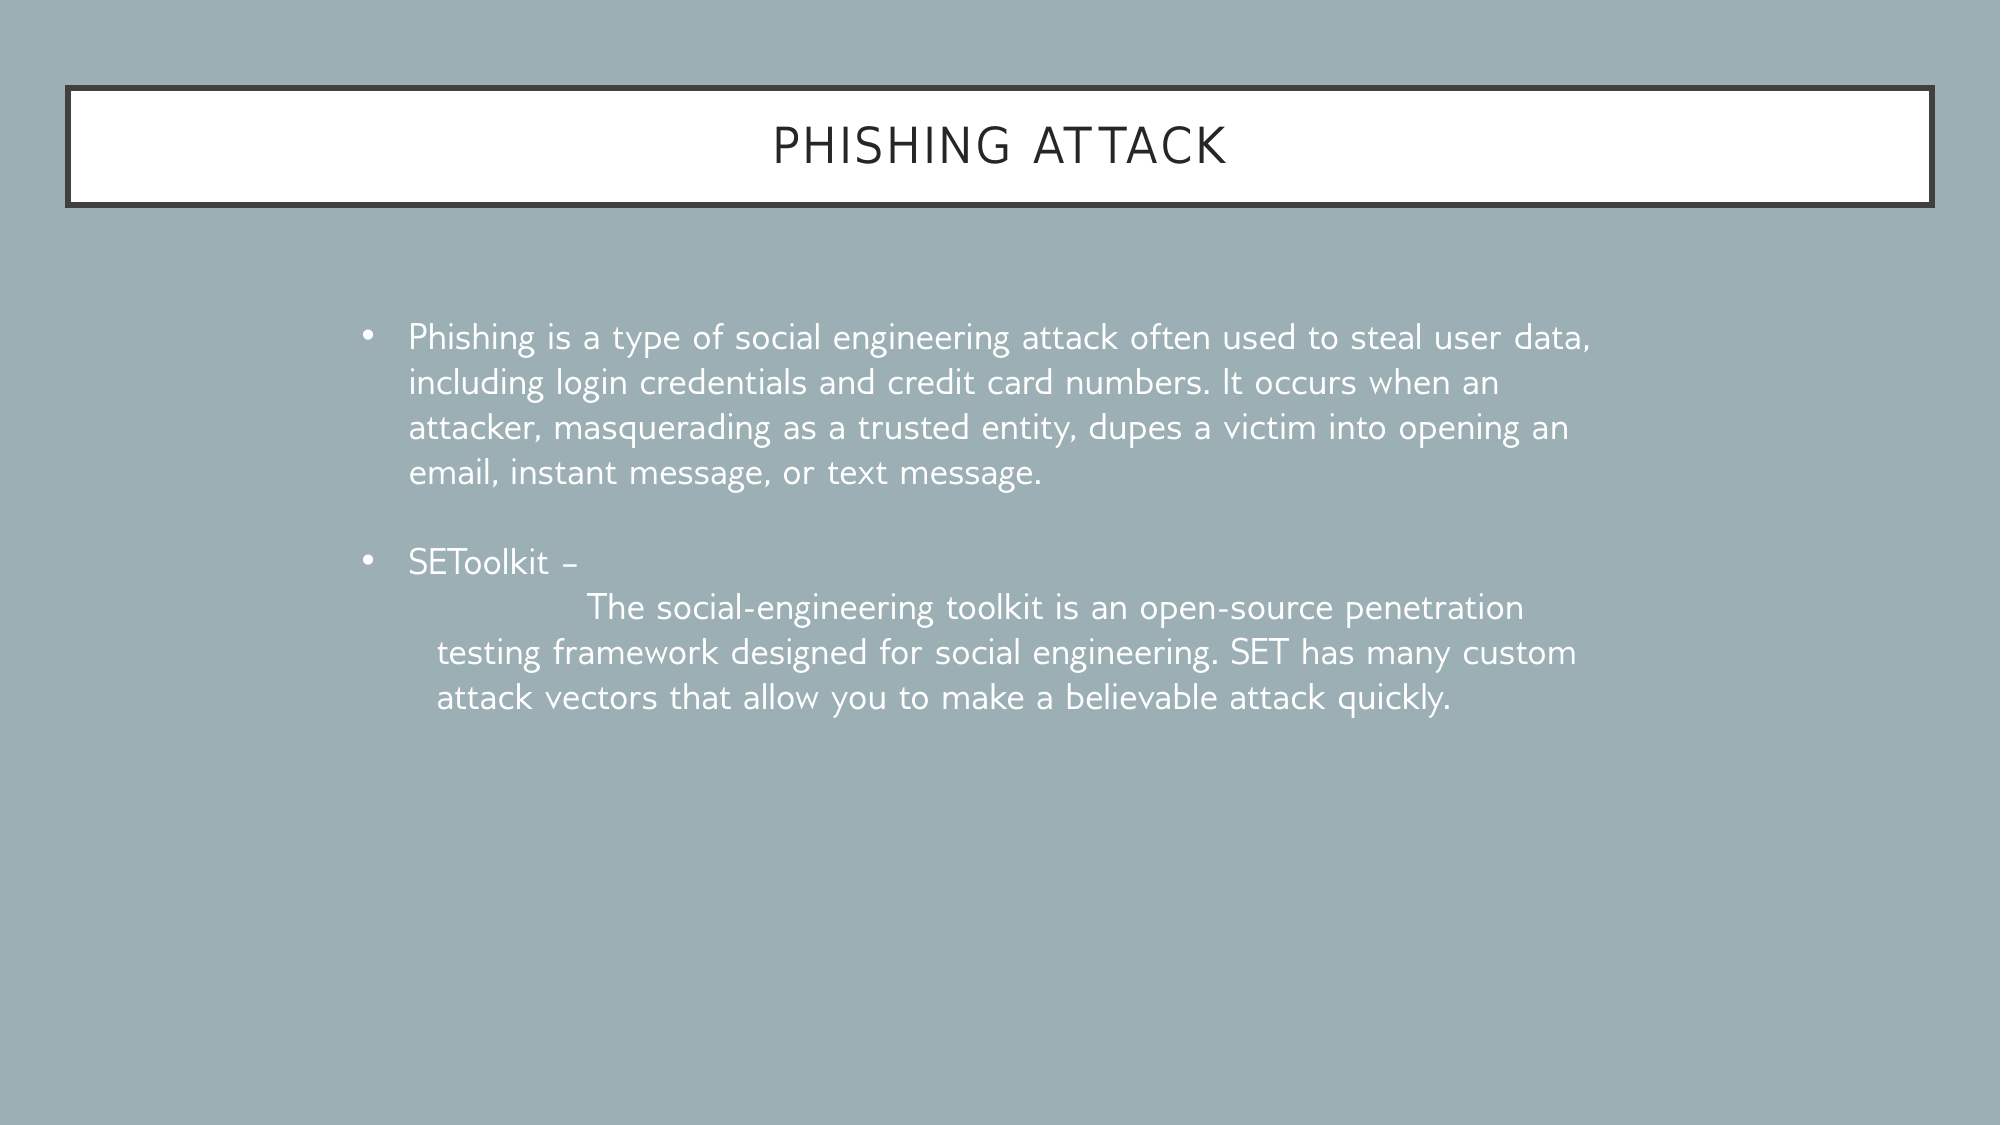

# PHISHING ATTACK
Phishing is a type of social engineering attack often used to steal user data, including login credentials and credit card numbers. It occurs when an attacker, masquerading as a trusted entity, dupes a victim into opening an email, instant message, or text message.

SEToolkit –
	The social-engineering toolkit is an open-source penetration testing framework designed for social engineering. SET has many custom attack vectors that allow you to make a believable attack quickly.